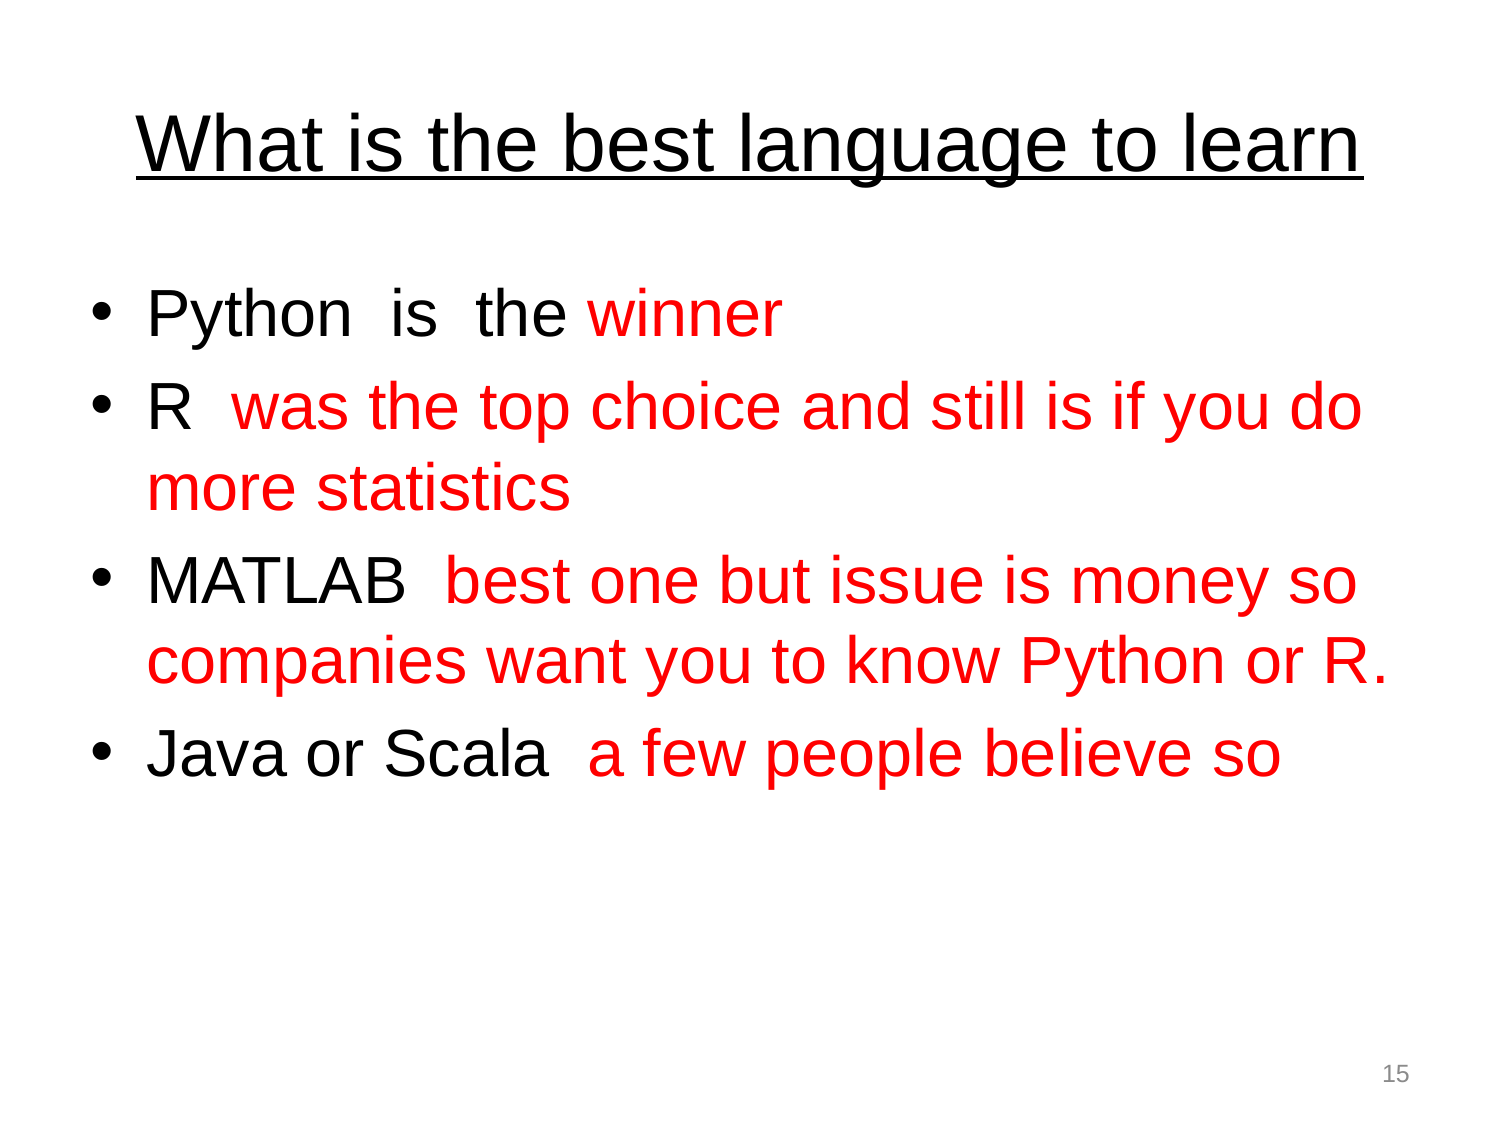

# What is the best language to learn
Python  is  the winner
R  was the top choice and still is if you do more statistics
MATLAB  best one but issue is money so companies want you to know Python or R.
Java or Scala  a few people believe so
15